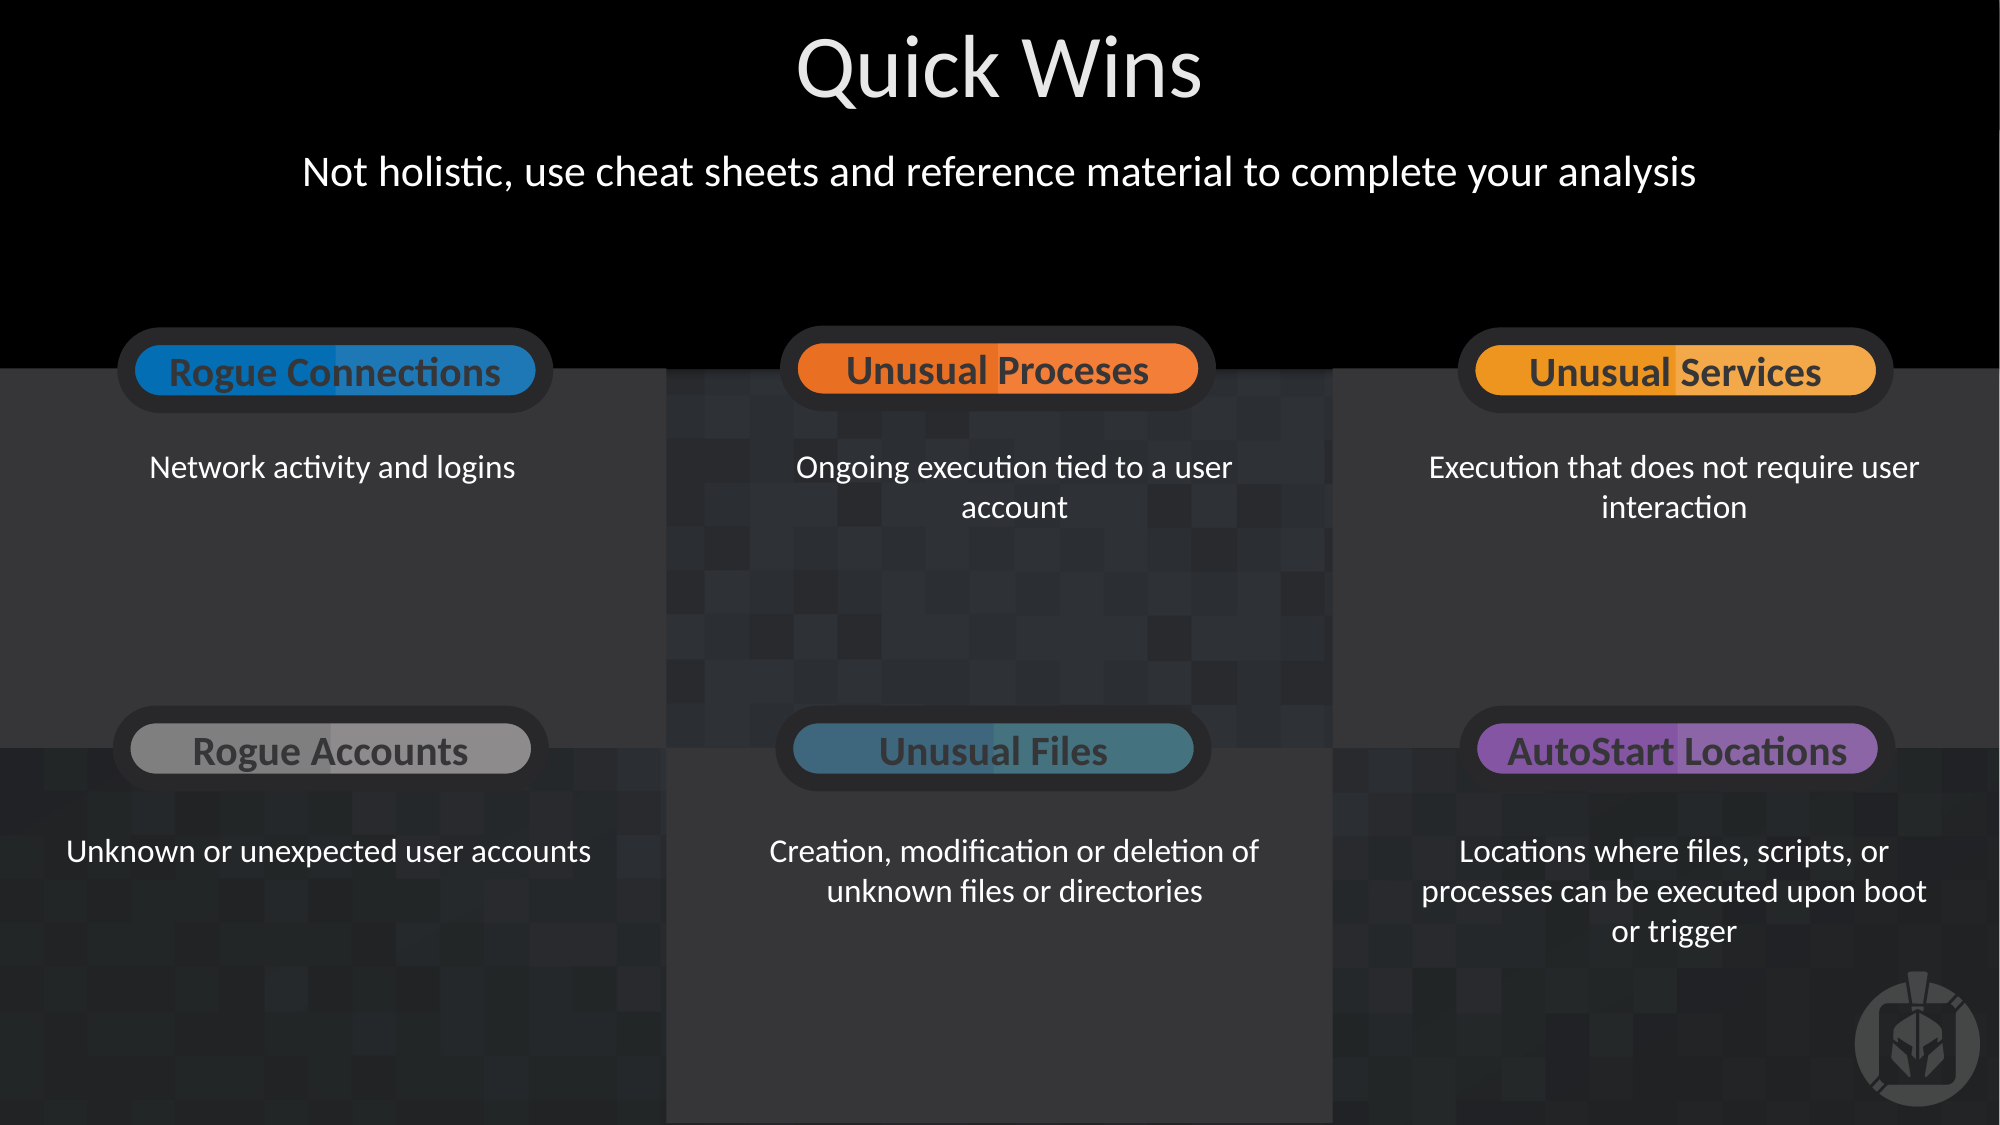

# Quick Wins

Not holistic, use cheat sheets and reference material to complete your analysis
Unusual Proceses
Rogue Connections
Unusual Services

Network activity and logins
Ongoing execution tied to a user account
Execution that does not require user interaction
Rogue Accounts
Unusual Files
AutoStart Locations

Unknown or unexpected user accounts
Creation, modification or deletion of unknown files or directories
Locations where files, scripts, or processes can be executed upon boot or trigger